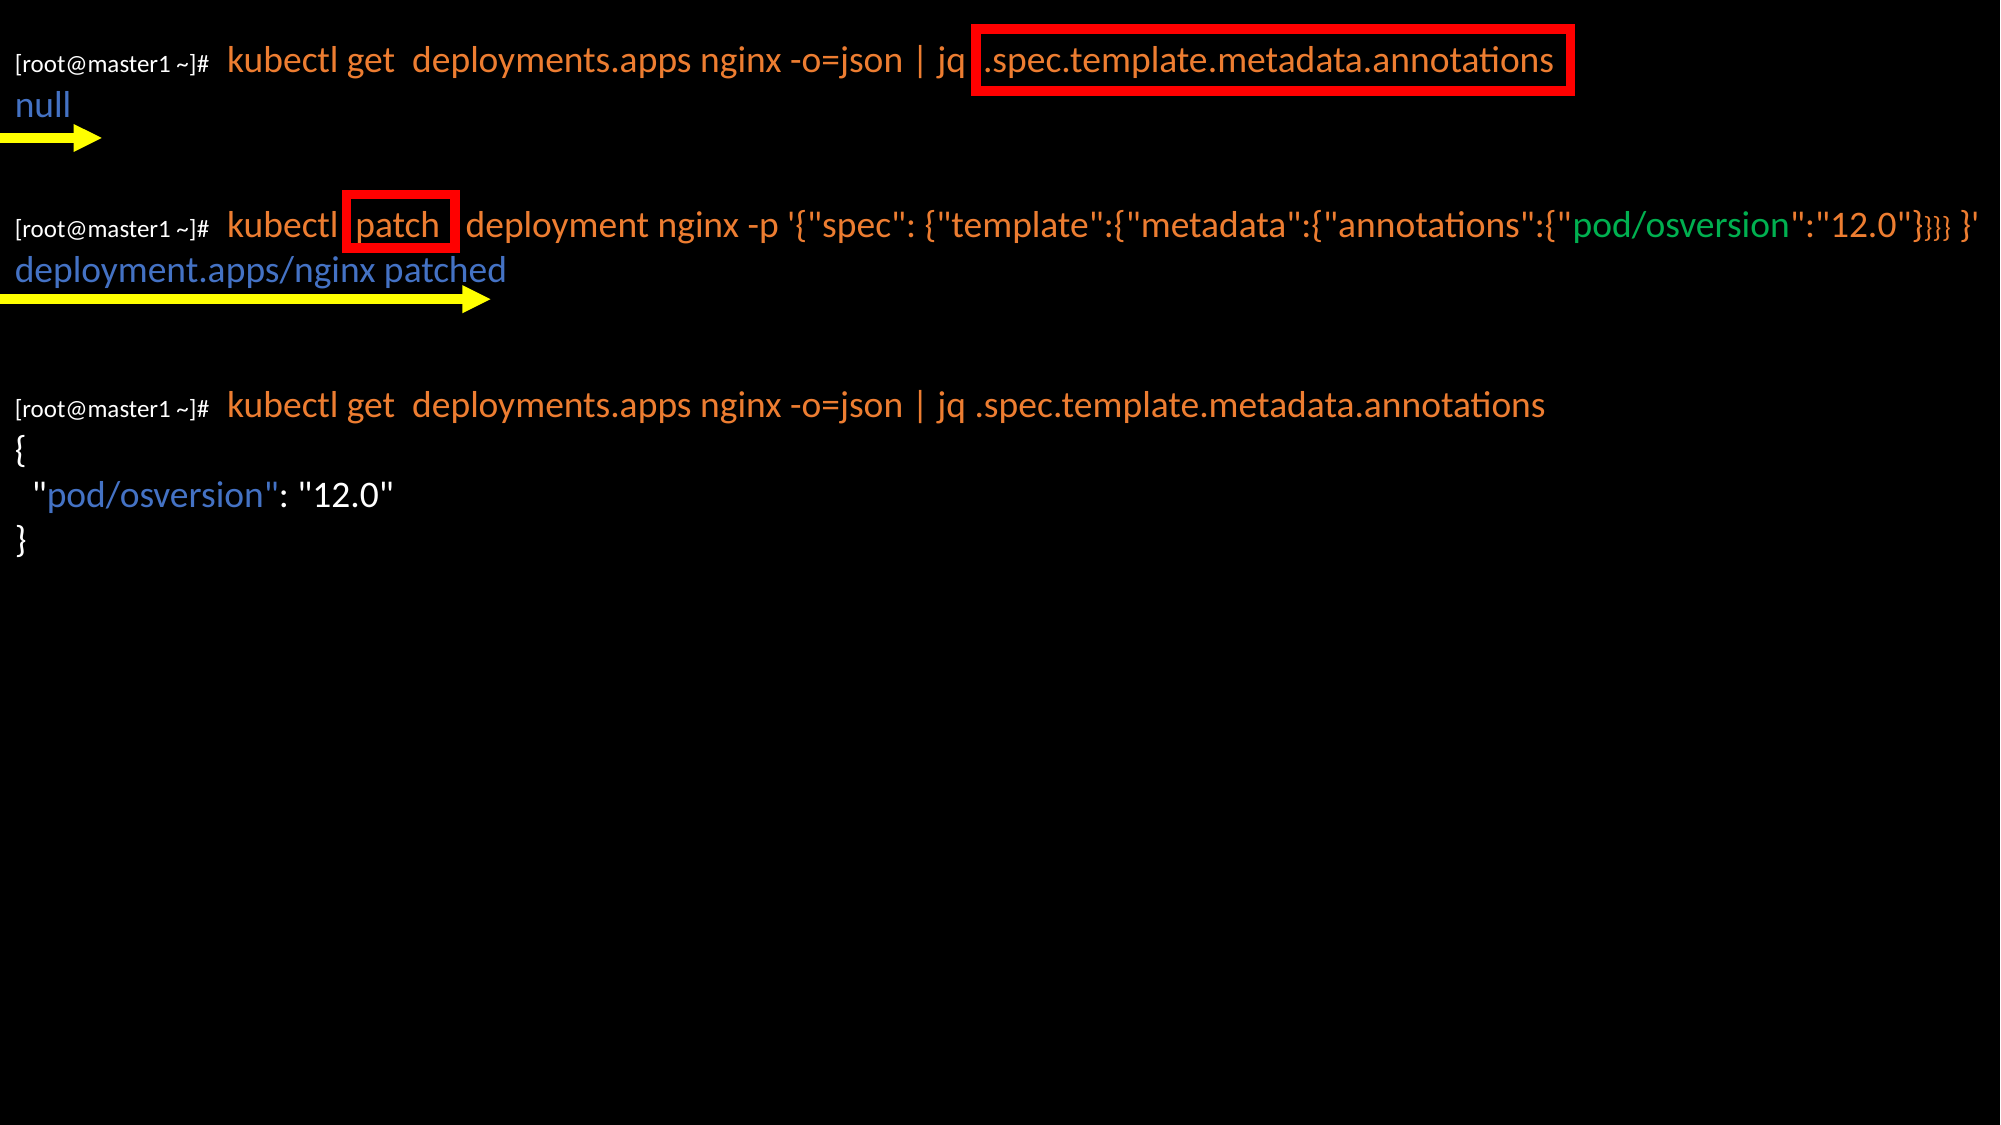

[root@master1 ~]#   kubectl get  deployments.apps nginx -o=json | jq  .spec.template.metadata.annotations
null

[root@master1 ~]#   kubectl  patch   deployment nginx -p '{"spec": {"template":{"metadata":{"annotations":{"pod/osversion":"12.0"}}}} }'
deployment.apps/nginx patched

[root@master1 ~]#   kubectl get  deployments.apps nginx -o=json | jq .spec.template.metadata.annotations
{
  "pod/osversion": "12.0"
}